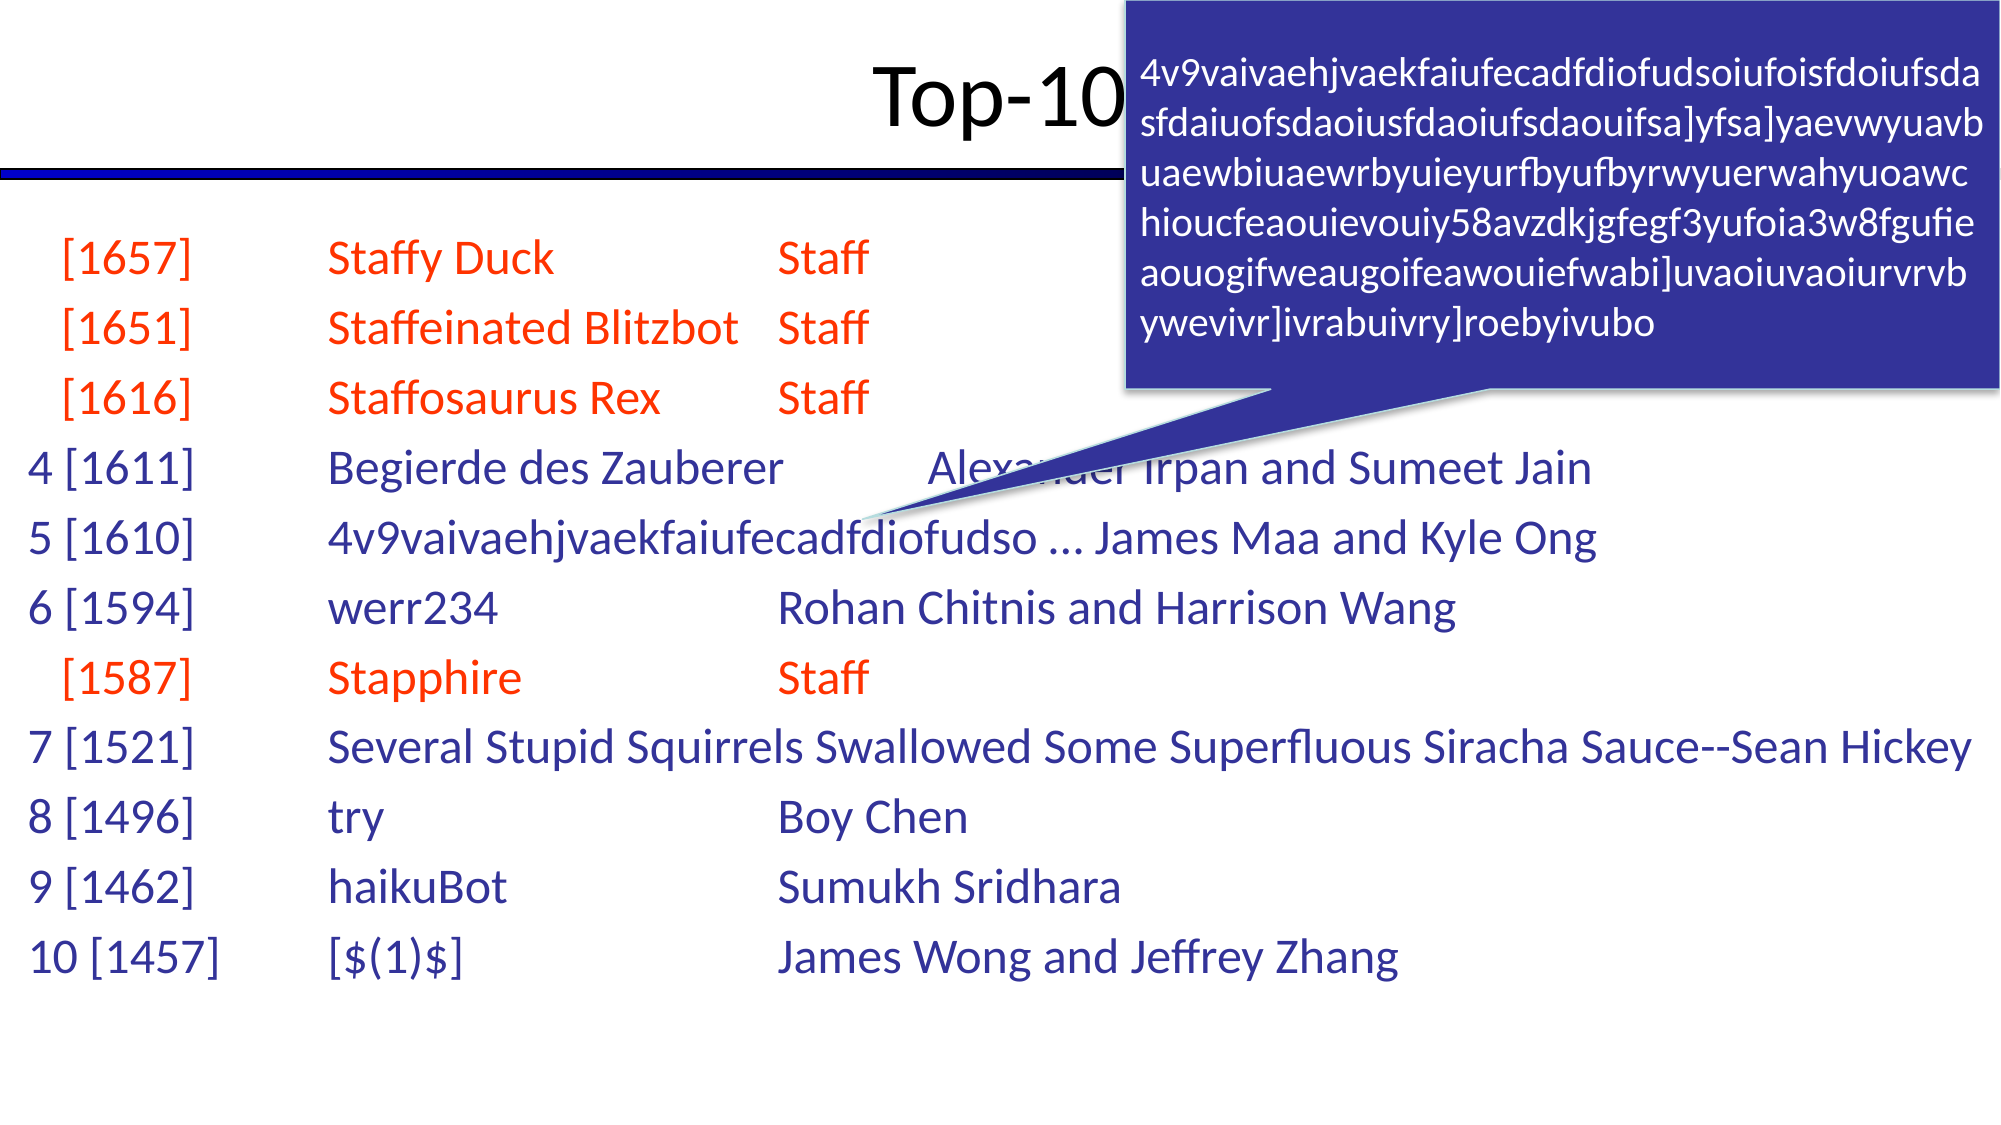

4v9vaivaehjvaekfaiufecadfdiofudsoiufoisfdoiufsdasfdaiuofsdaoiusfdaoiufsdaouifsa]yfsa]yaevwyuavbuaewbiuaewrbyuieyurfbyufbyrwyuerwahyuoawchioucfeaouievouiy58avzdkjgfegf3yufoia3w8fgufieaouogifweaugoifeawouiefwabi]uvaoiuvaoiurvrvbywevivr]ivrabuivry]roebyivubo
# Top-10
   [1657] 	Staffy Duck		Staff
   [1651] 	Staffeinated Blitzbot	Staff
   [1616] 	Staffosaurus Rex	Staff
4 [1611] 	Begierde des Zauberer	Alexander Irpan and Sumeet Jain
5 [1610]	4v9vaivaehjvaekfaiufecadfdiofudso … James Maa and Kyle Ong
6 [1594] 	werr234		Rohan Chitnis and Harrison Wang
   [1587] 	Stapphire		Staff
7 [1521] 	Several Stupid Squirrels Swallowed Some Superfluous Siracha Sauce--Sean Hickey
8 [1496] 	try			Boy Chen
9 [1462]	haikuBot		Sumukh Sridhara
10 [1457]  	[$(1)$]			James Wong and Jeffrey Zhang